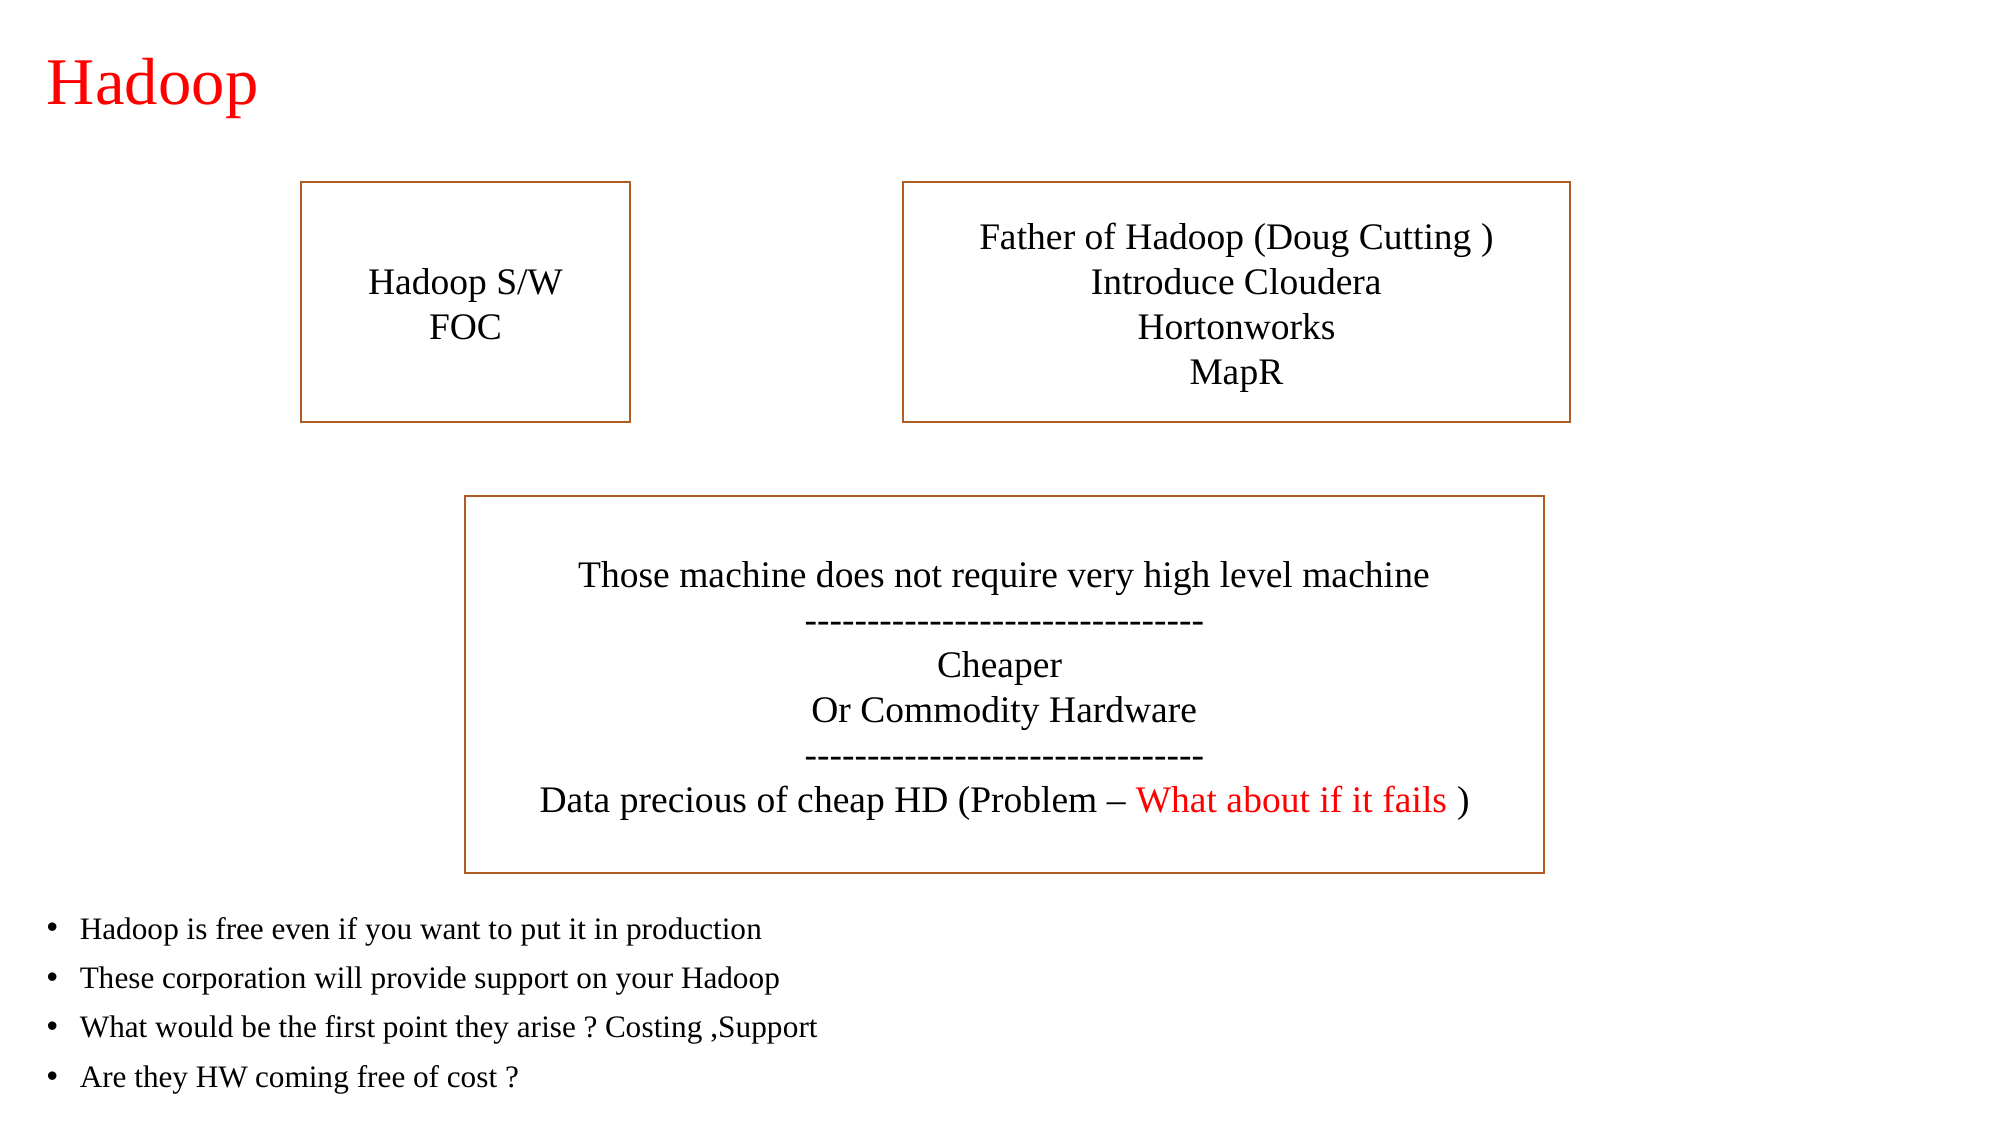

# Hadoop
Father of Hadoop (Doug Cutting )
Introduce Cloudera
Hortonworks
MapR
Hadoop S/W
FOC
Those machine does not require very high level machine
--------------------------------
Cheaper
Or Commodity Hardware
--------------------------------
Data precious of cheap HD (Problem – What about if it fails )
Hadoop is free even if you want to put it in production
These corporation will provide support on your Hadoop
What would be the first point they arise ? Costing ,Support
Are they HW coming free of cost ?